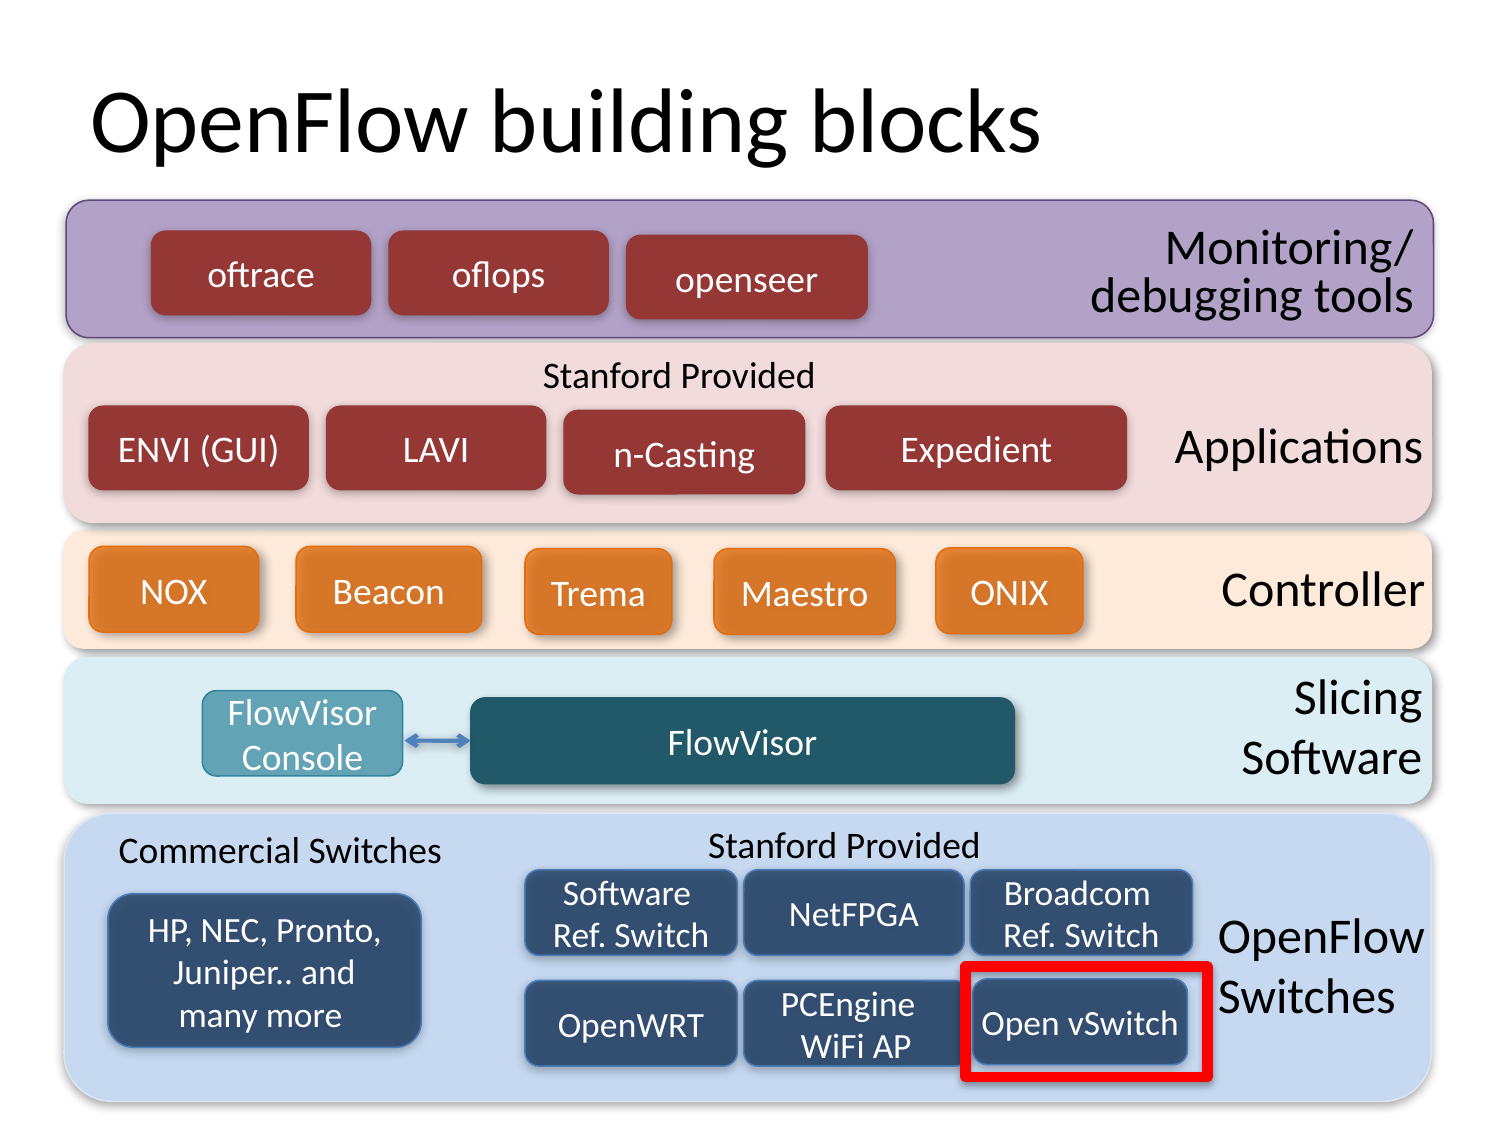

# OpenFlow building blocks

Monitoring/
debugging tools
oftrace
oflops
openseer

Stanford Provided
ENVI (GUI)
LAVI
Expedient
Applications
n-Casting

NOX
Beacon
ONIX
Trema
Maestro
Controller

Slicing
Software
FlowVisor
Console
FlowVisor

Stanford Provided
Commercial Switches
Software
Ref. Switch
NetFPGA
Broadcom
Ref. Switch
HP, NEC, Pronto, Juniper.. and many more
OpenFlow
Switches

Open vSwitch
OpenWRT
PCEngine
WiFi AP
58